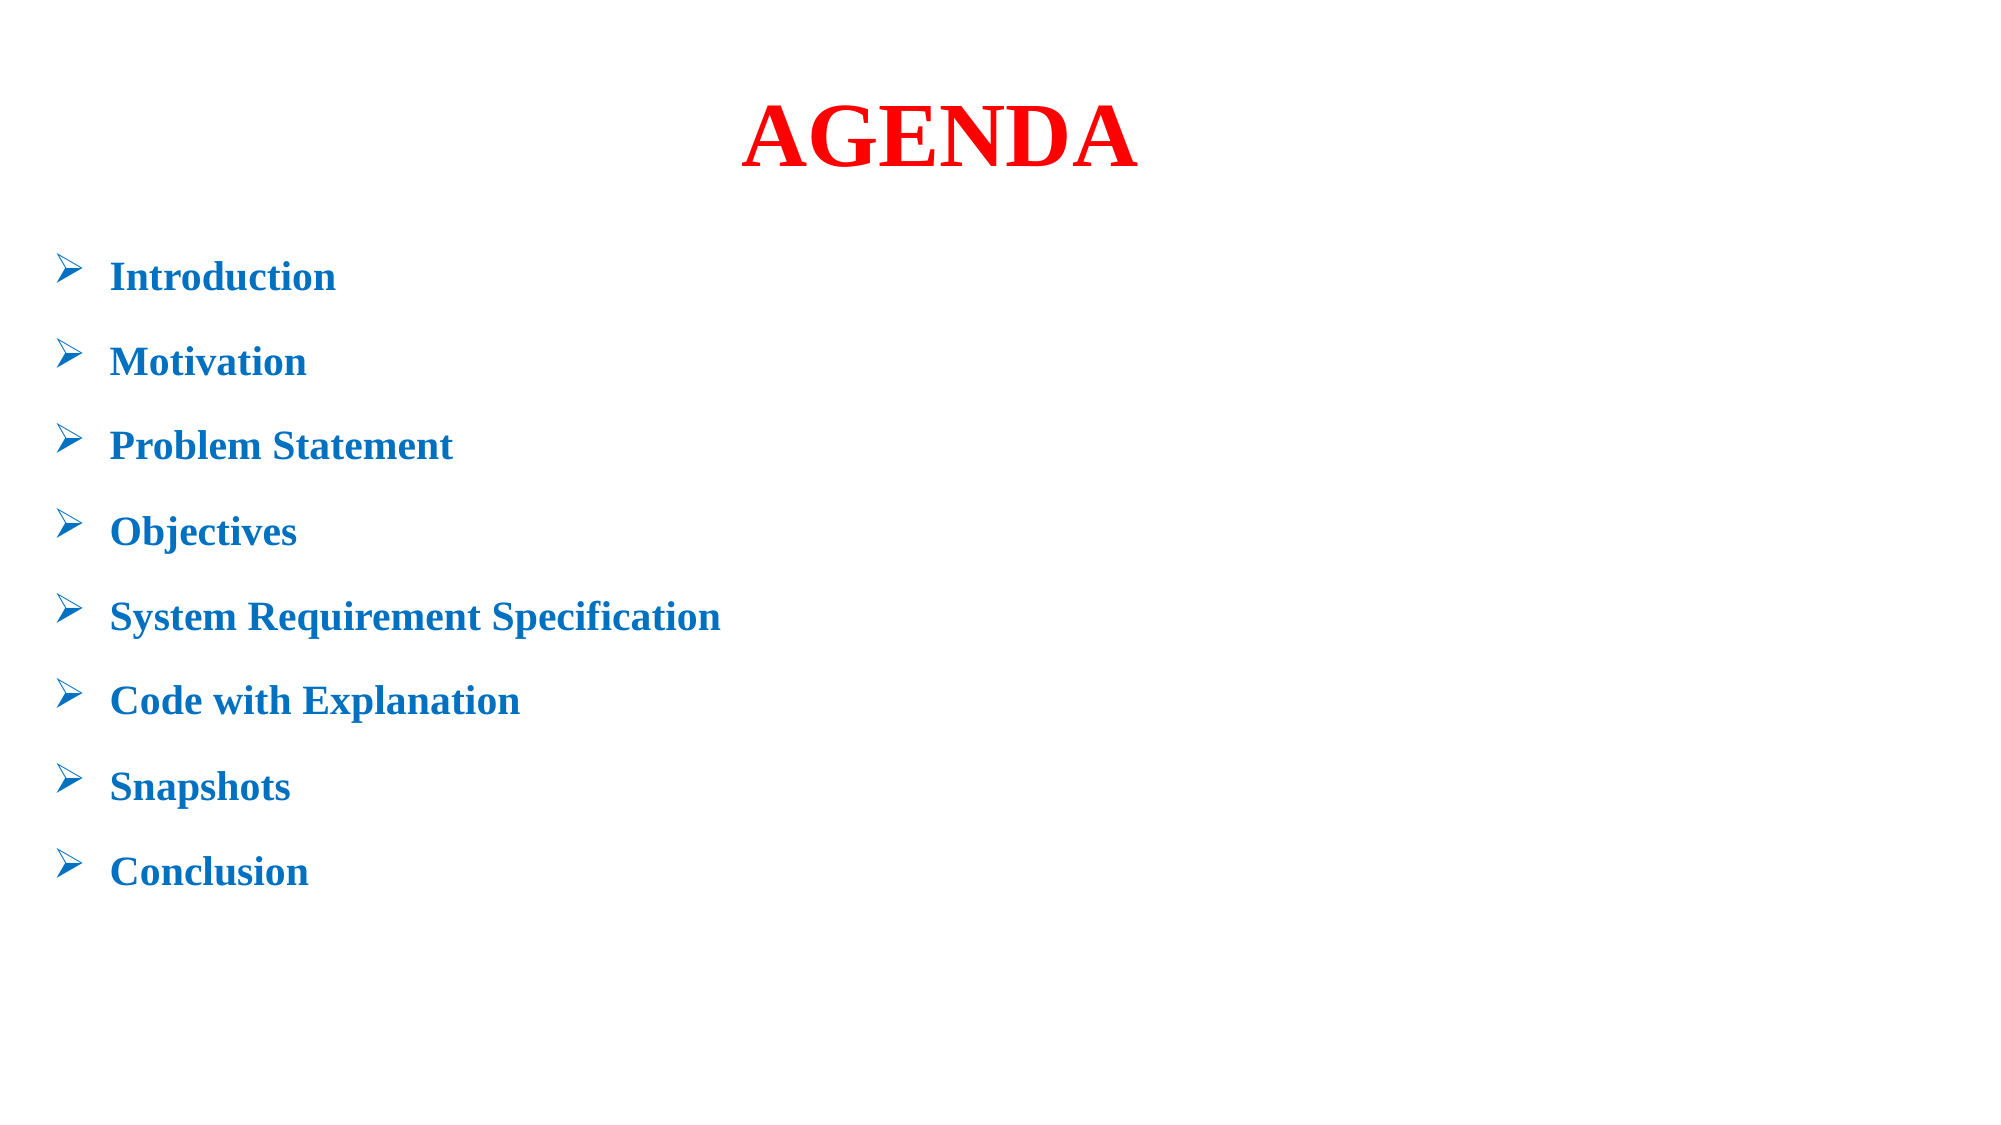

# AGENDA
Introduction
Motivation
Problem Statement
Objectives
System Requirement Specification
Code with Explanation
Snapshots
Conclusion